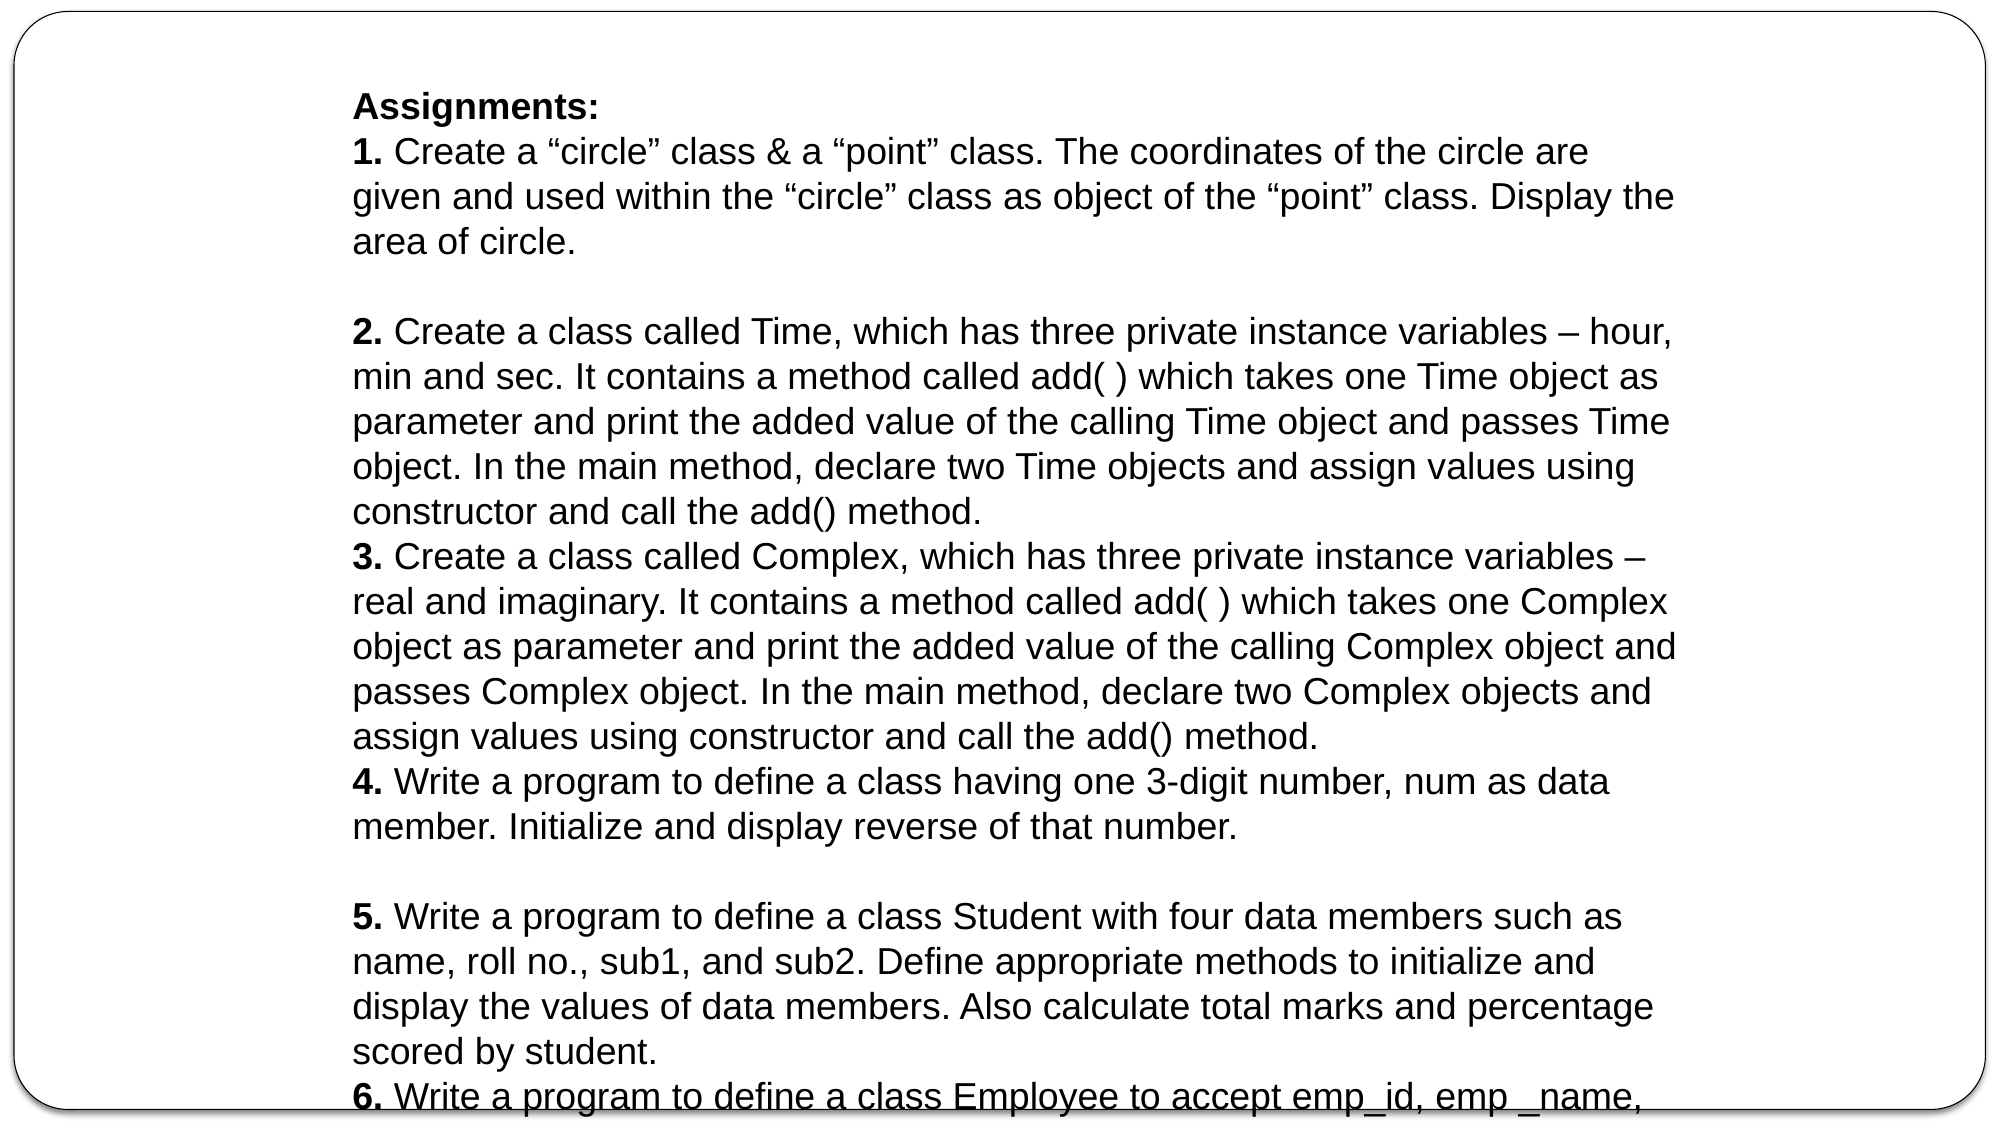

Assignments:
1. Create a “circle” class & a “point” class. The coordinates of the circle are given and used within the “circle” class as object of the “point” class. Display the area of circle.

2. Create a class called Time, which has three private instance variables – hour, min and sec. It contains a method called add( ) which takes one Time object as parameter and print the added value of the calling Time object and passes Time object. In the main method, declare two Time objects and assign values using constructor and call the add() method.
3. Create a class called Complex, which has three private instance variables –real and imaginary. It contains a method called add( ) which takes one Complex object as parameter and print the added value of the calling Complex object and passes Complex object. In the main method, declare two Complex objects and assign values using constructor and call the add() method.
4. Write a program to define a class having one 3-digit number, num as data member. Initialize and display reverse of that number.

5. Write a program to define a class Student with four data members such as name, roll no., sub1, and sub2. Define appropriate methods to initialize and display the values of data members. Also calculate total marks and percentage scored by student.
6. Write a program to define a class Employee to accept emp_id, emp _name, basic_salary from the user and display the gross_salary.